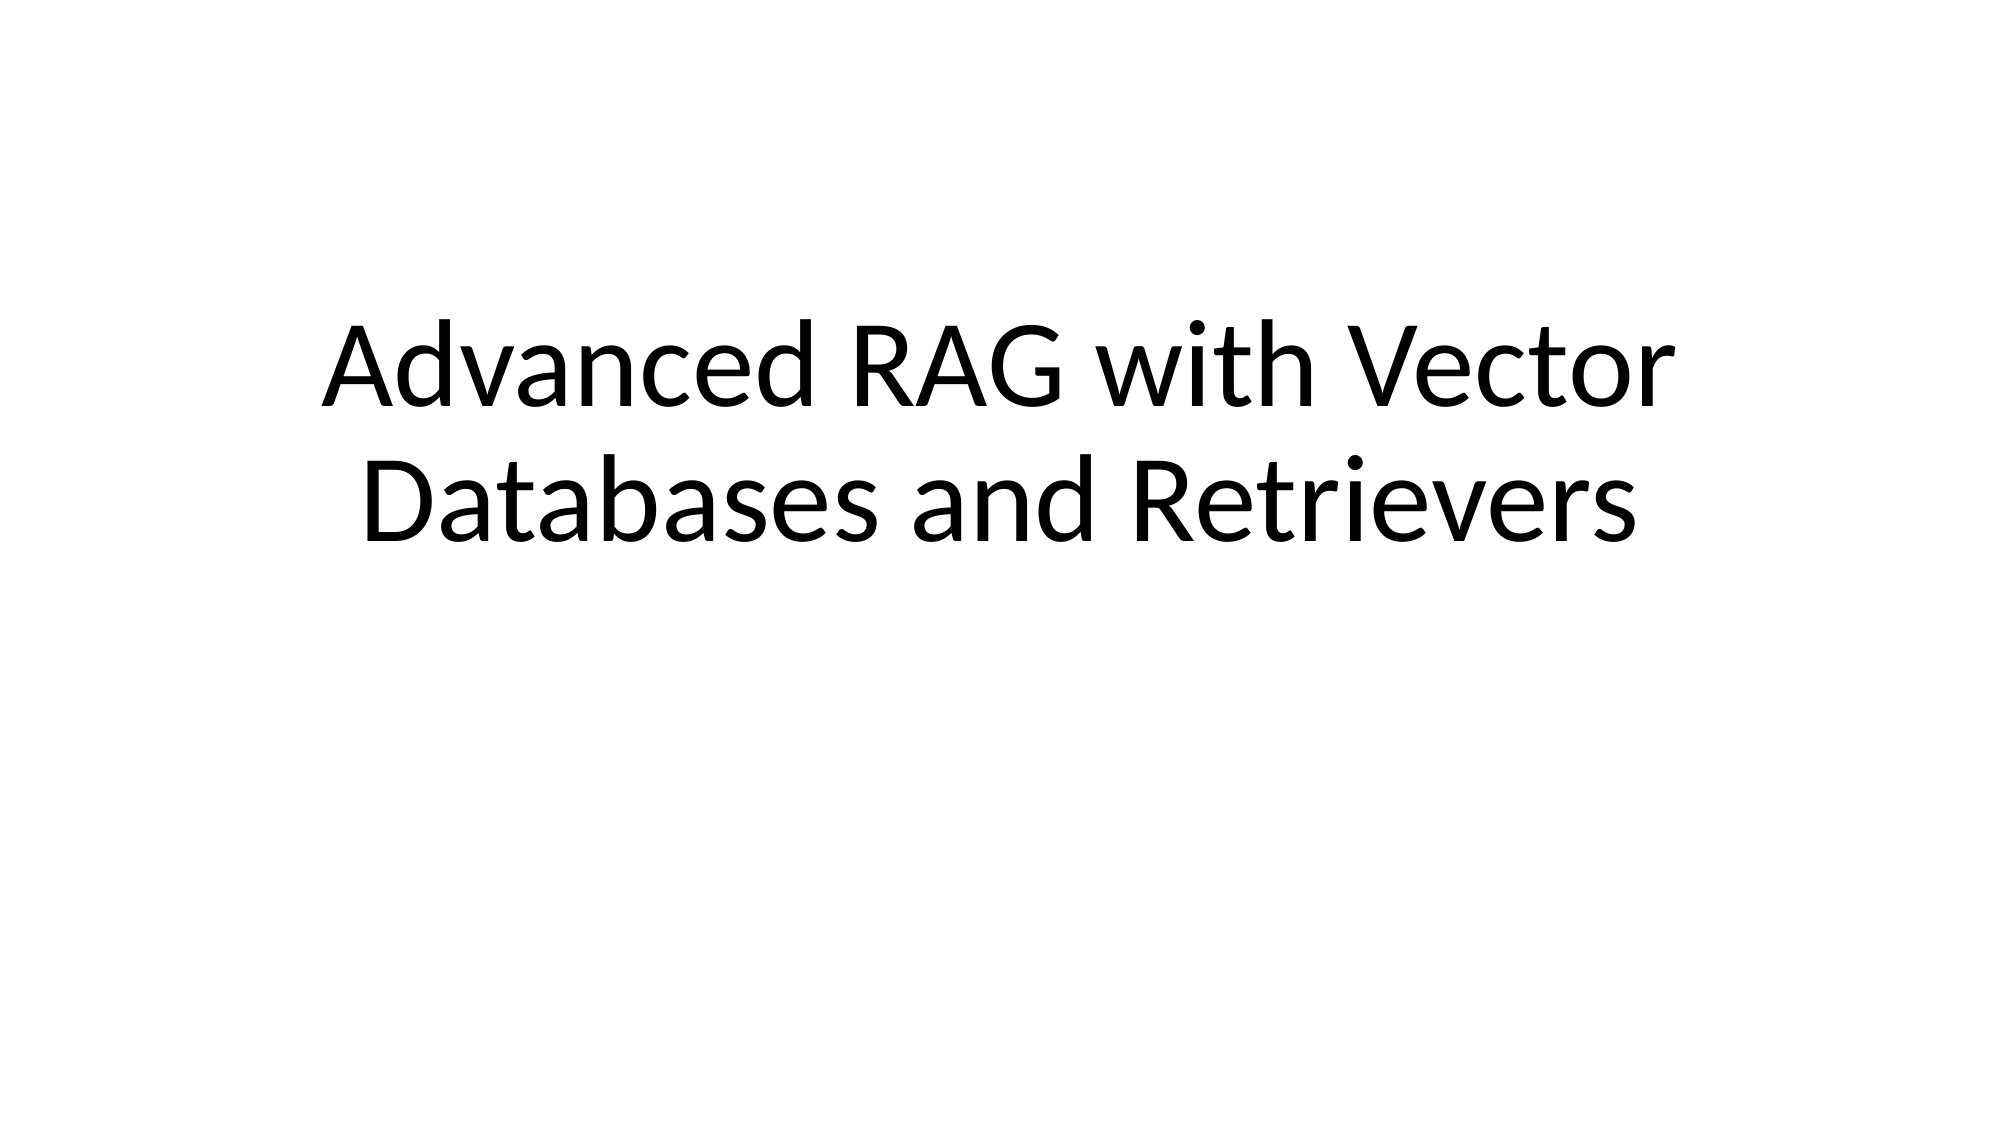

# Advanced RAG with Vector Databases and Retrievers